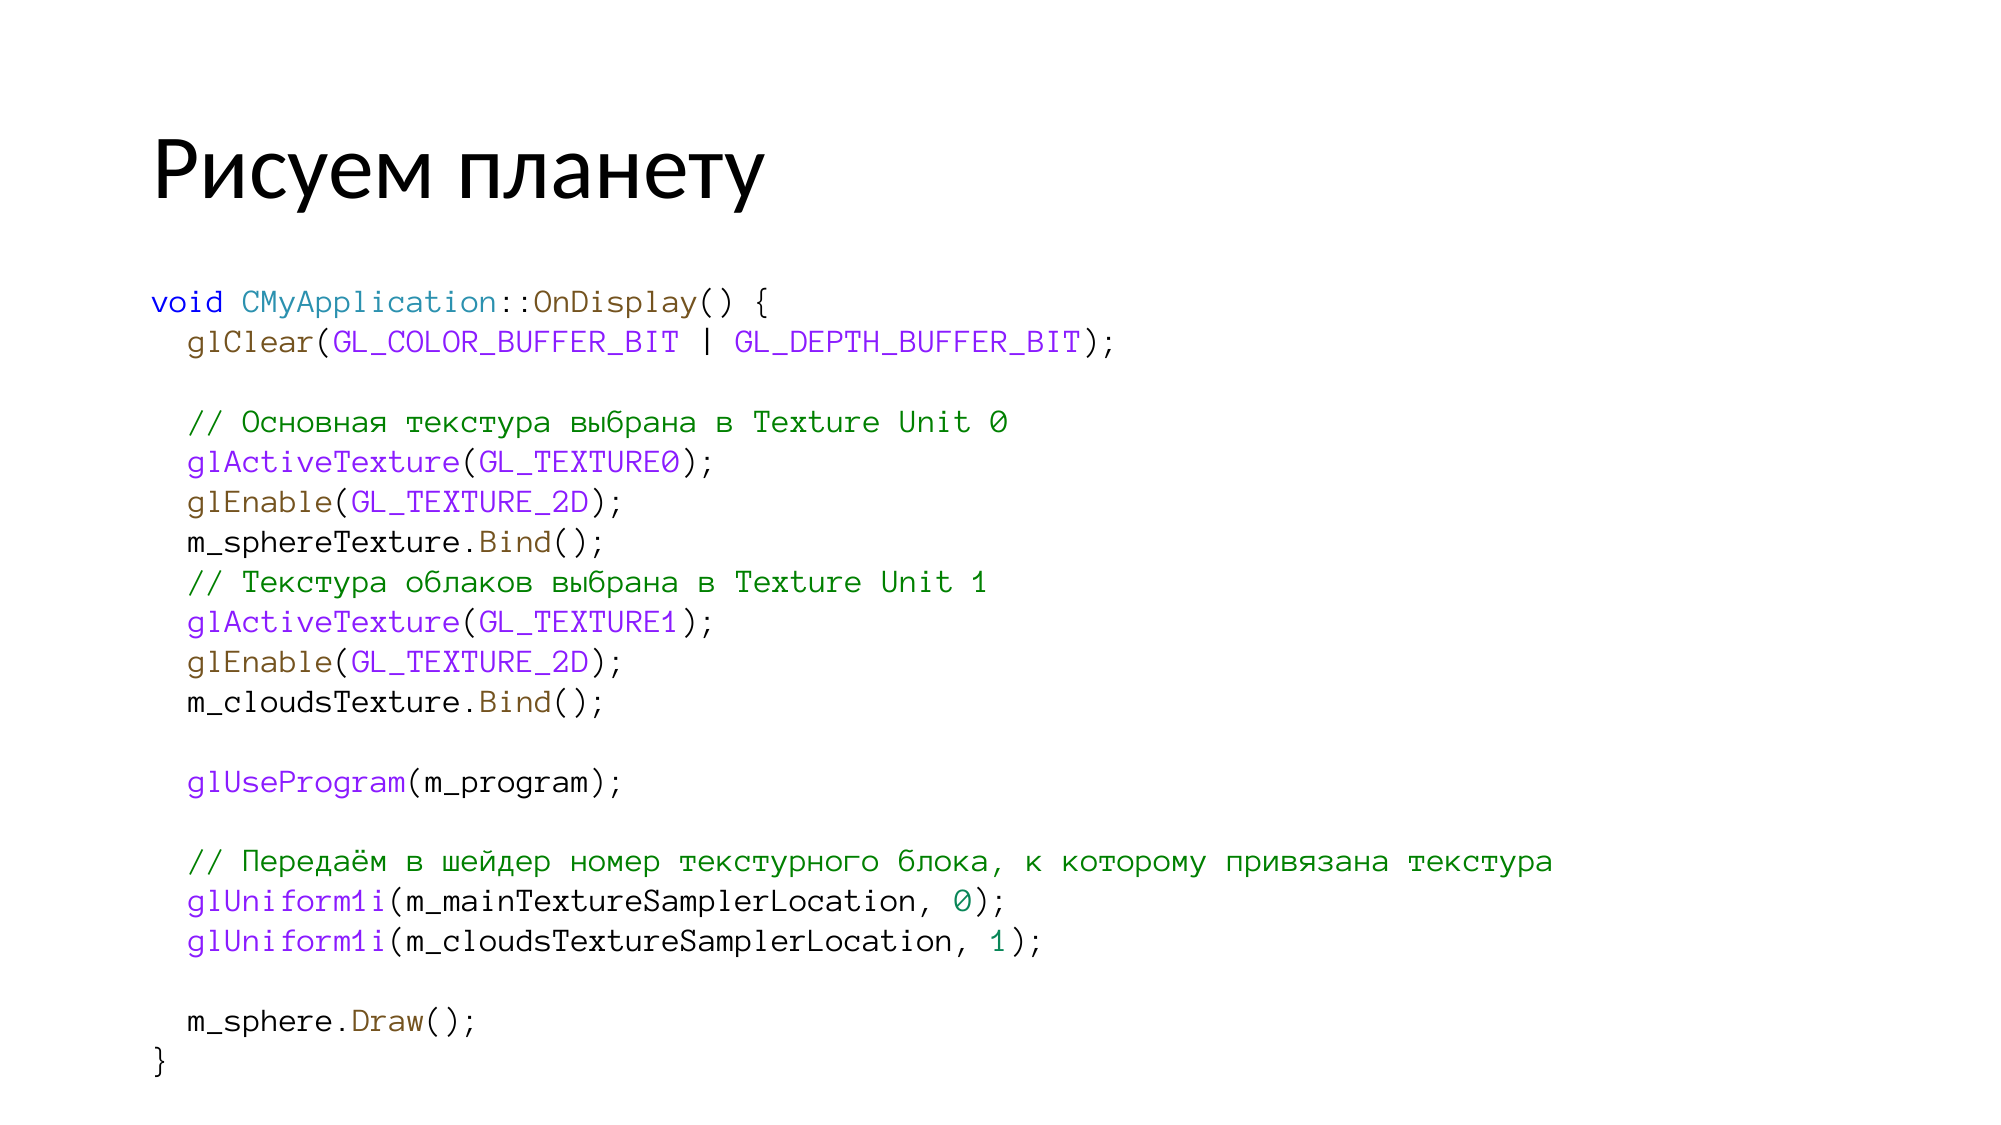

# Рисуем планету
void CMyApplication::OnDisplay() {
  glClear(GL_COLOR_BUFFER_BIT | GL_DEPTH_BUFFER_BIT);
  // Основная текстура выбрана в Texture Unit 0
  glActiveTexture(GL_TEXTURE0);
  glEnable(GL_TEXTURE_2D);
  m_sphereTexture.Bind();
  // Текстура облаков выбрана в Texture Unit 1
  glActiveTexture(GL_TEXTURE1);
  glEnable(GL_TEXTURE_2D);
  m_cloudsTexture.Bind();
  glUseProgram(m_program);
  // Передаём в шейдер номер текстурного блока, к которому привязана текстура
  glUniform1i(m_mainTextureSamplerLocation, 0);
  glUniform1i(m_cloudsTextureSamplerLocation, 1);

  m_sphere.Draw();
}